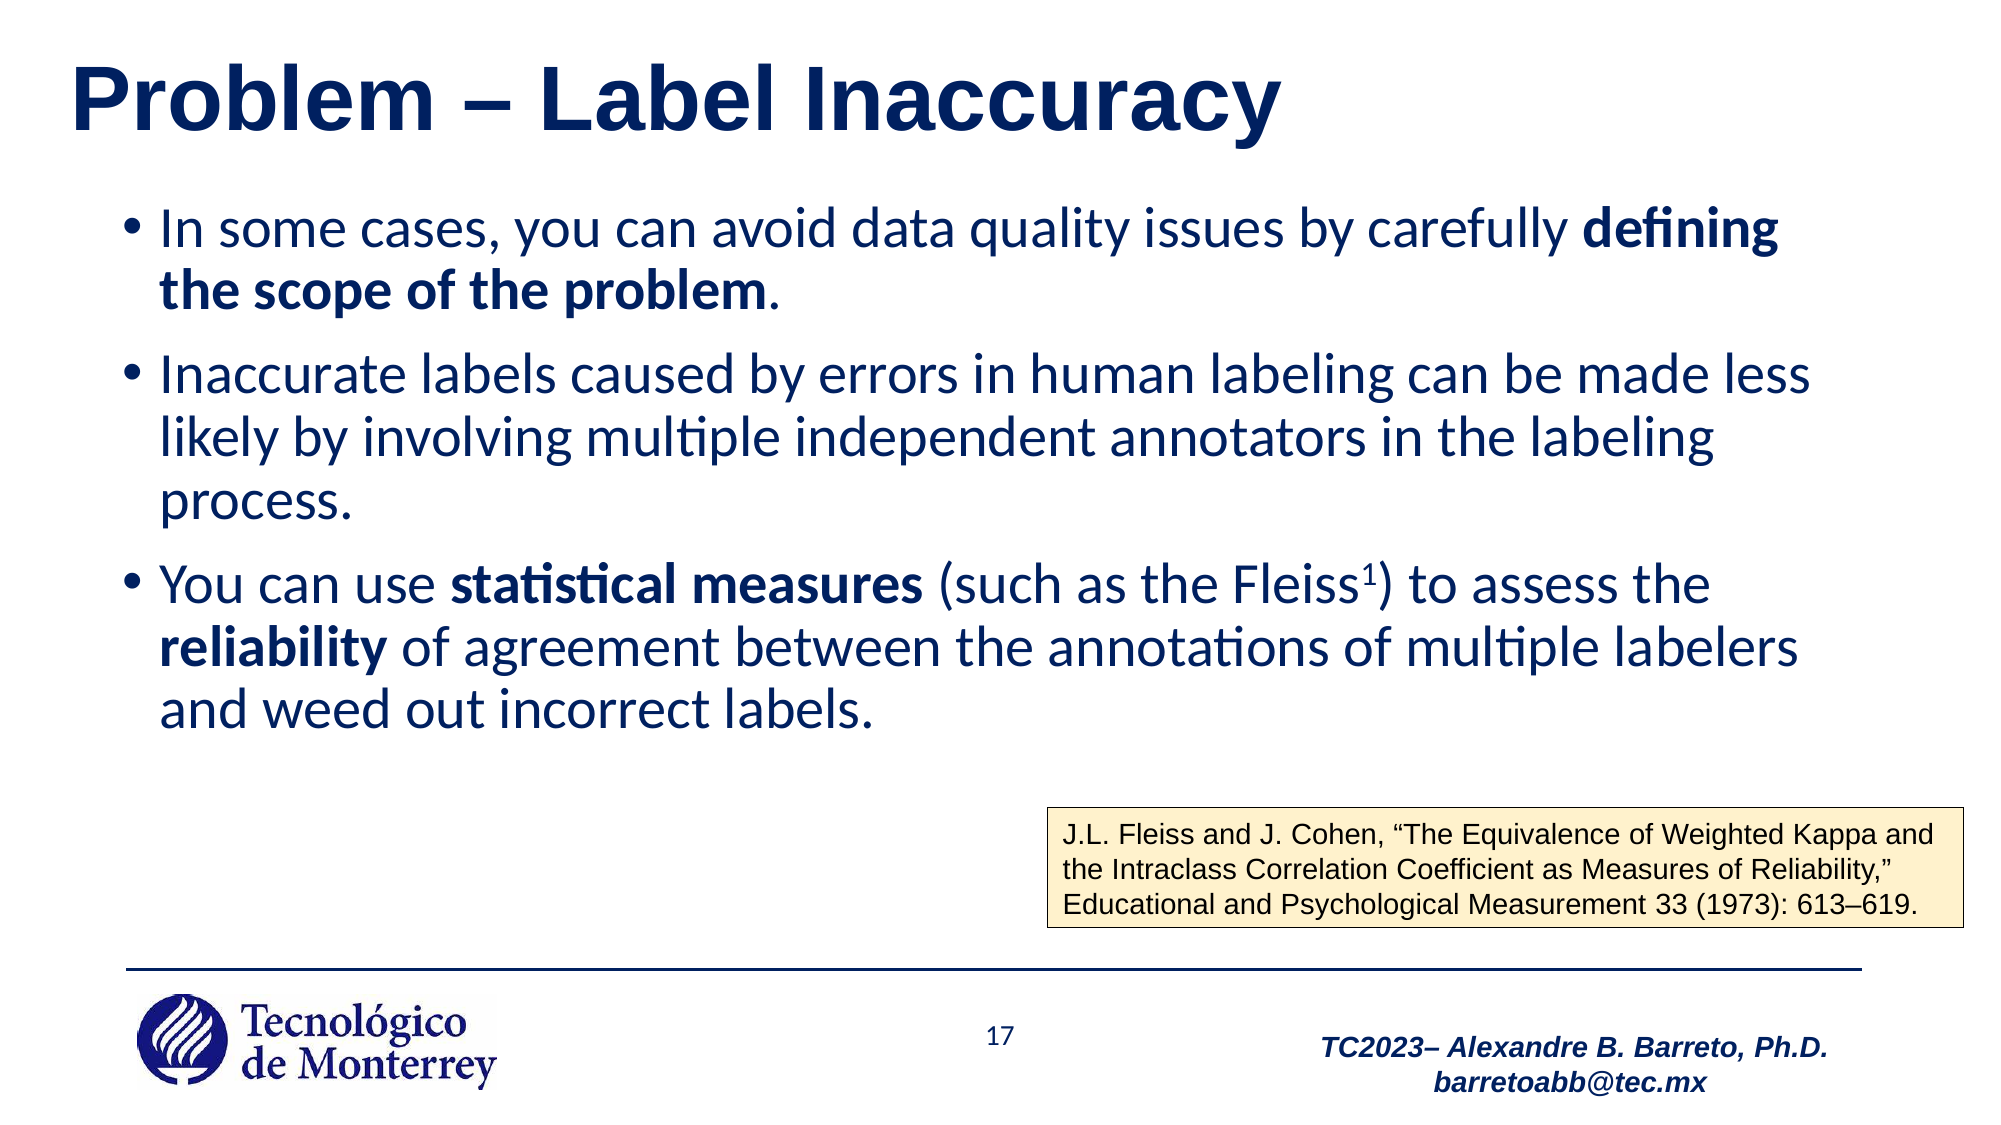

# Problem – Label Inaccuracy
In some cases, you can avoid data quality issues by carefully defining the scope of the problem.
Inaccurate labels caused by errors in human labeling can be made less likely by involving multiple independent annotators in the labeling process.
You can use statistical measures (such as the Fleiss1) to assess the reliability of agreement between the annotations of multiple labelers and weed out incorrect labels.
J.L. Fleiss and J. Cohen, “The Equivalence of Weighted Kappa and the Intraclass Correlation Coefficient as Measures of Reliability,” Educational and Psychological Measurement 33 (1973): 613–619.